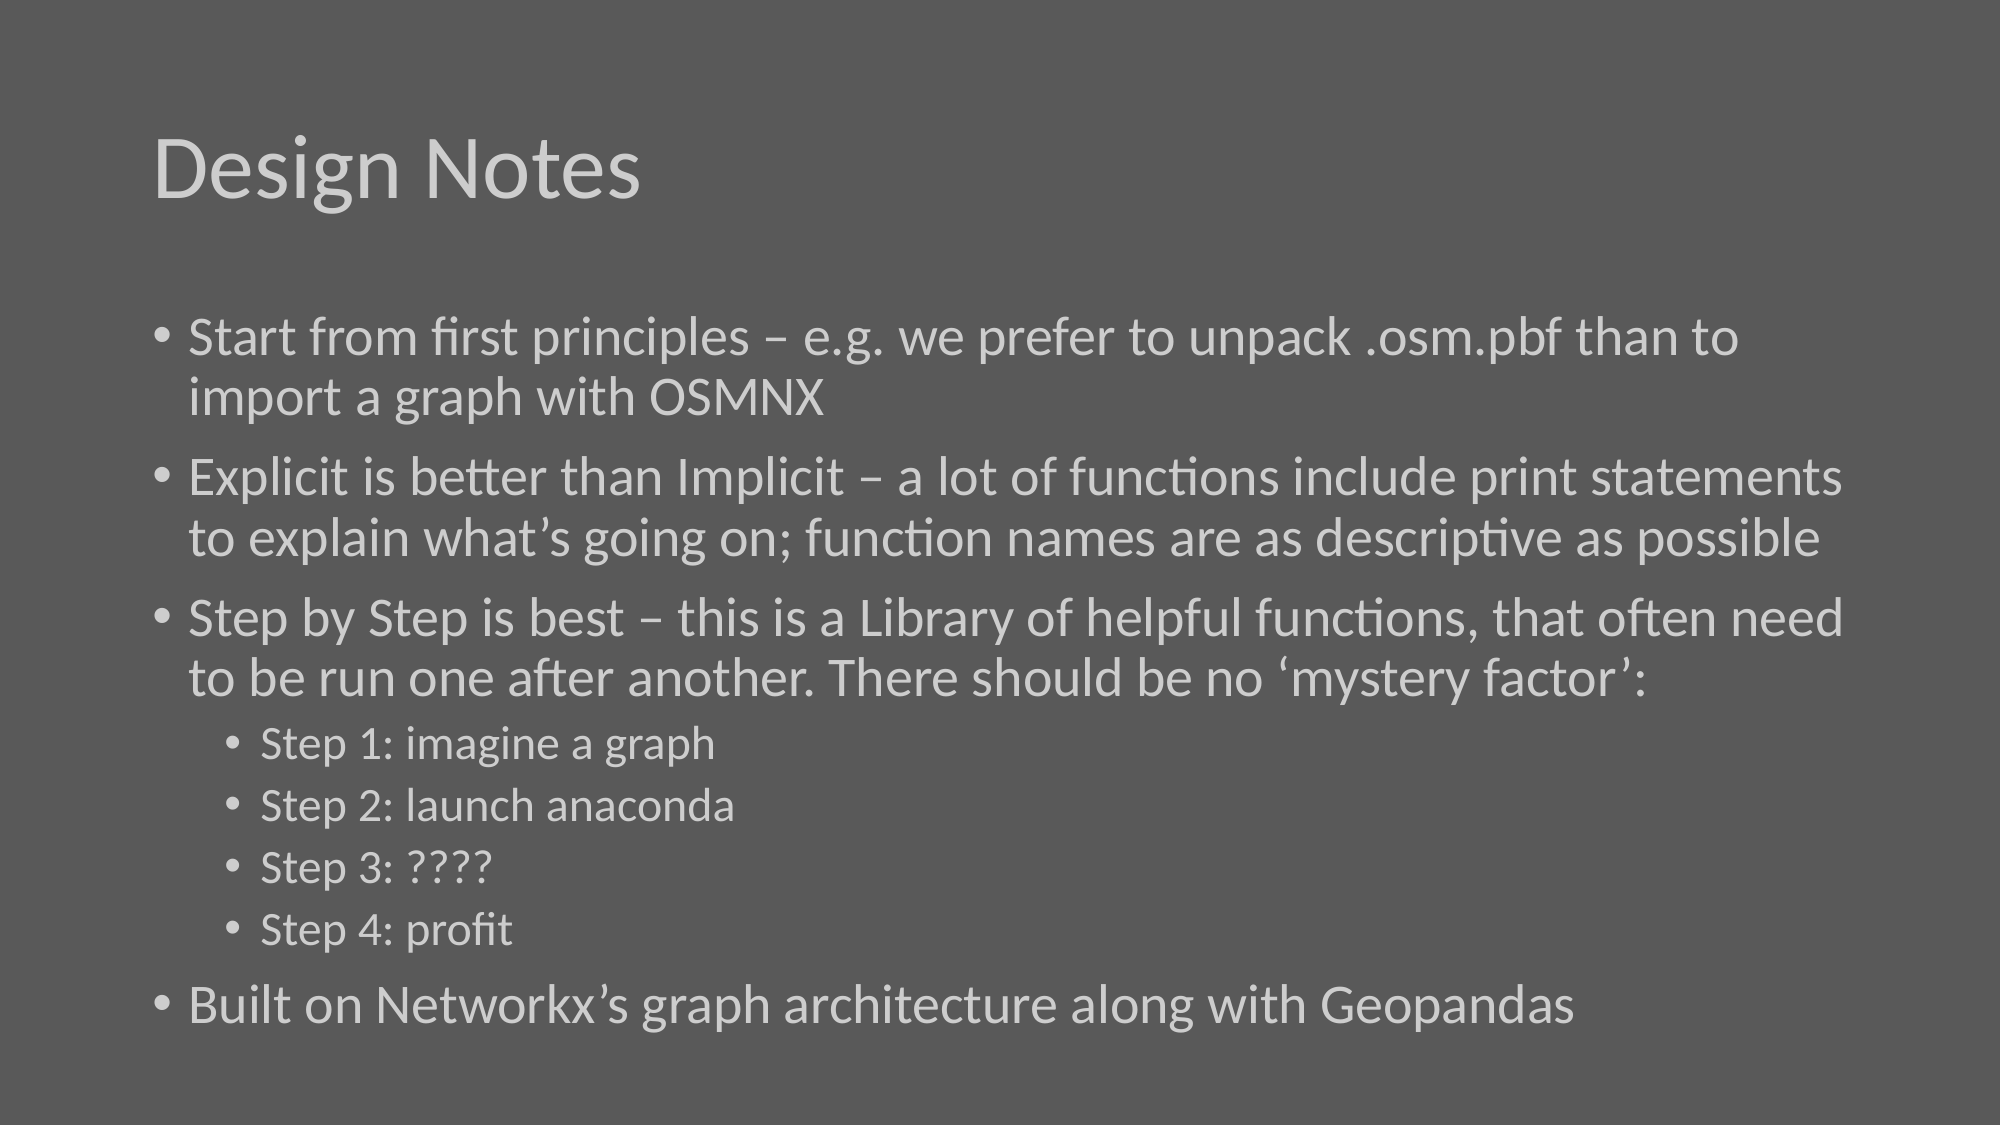

# Design Notes
Start from first principles – e.g. we prefer to unpack .osm.pbf than to import a graph with OSMNX
Explicit is better than Implicit – a lot of functions include print statements to explain what’s going on; function names are as descriptive as possible
Step by Step is best – this is a Library of helpful functions, that often need to be run one after another. There should be no ‘mystery factor’:
Step 1: imagine a graph
Step 2: launch anaconda
Step 3: ????
Step 4: profit
Built on Networkx’s graph architecture along with Geopandas